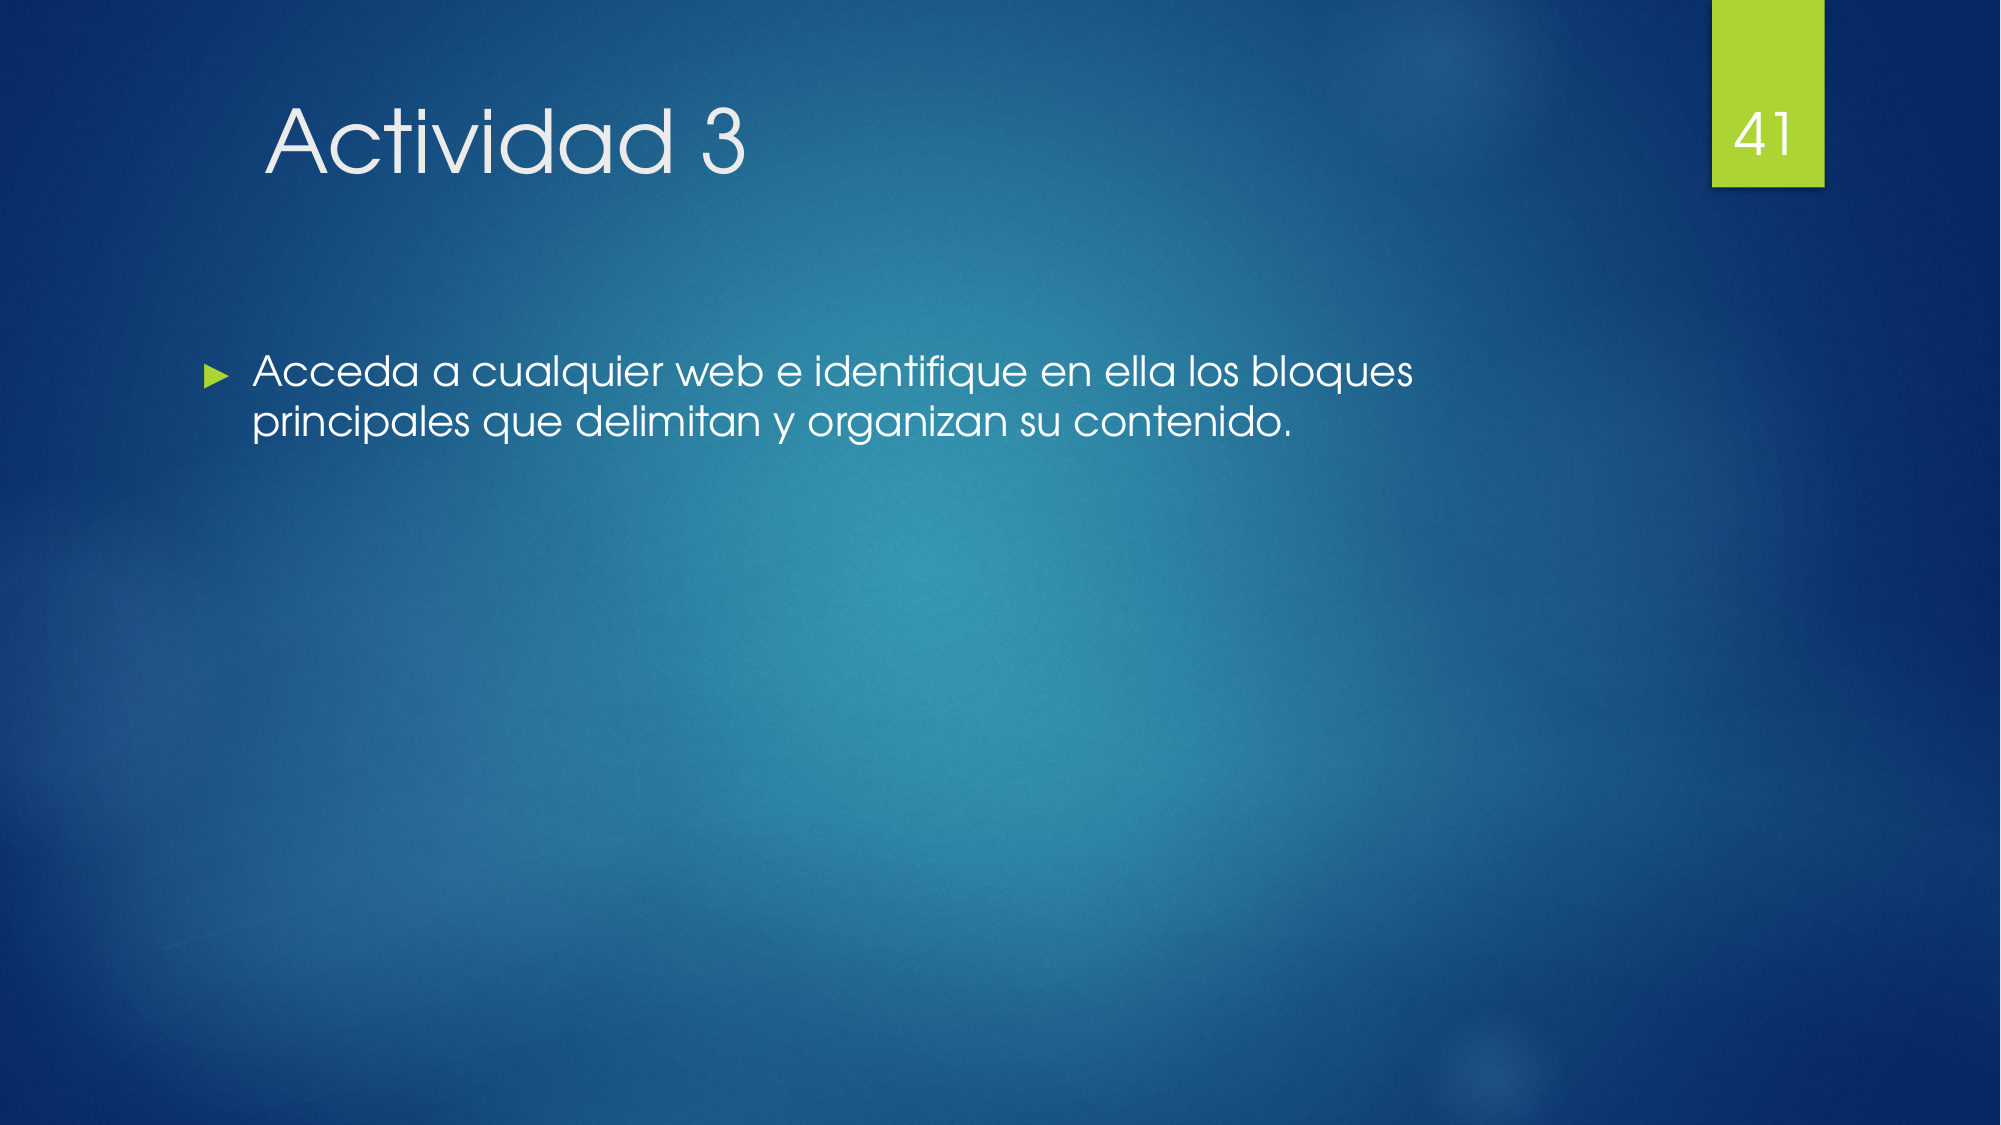

41
# Actividad 3
Acceda a cualquier web e identifique en ella los bloques principales que delimitan y organizan su contenido.